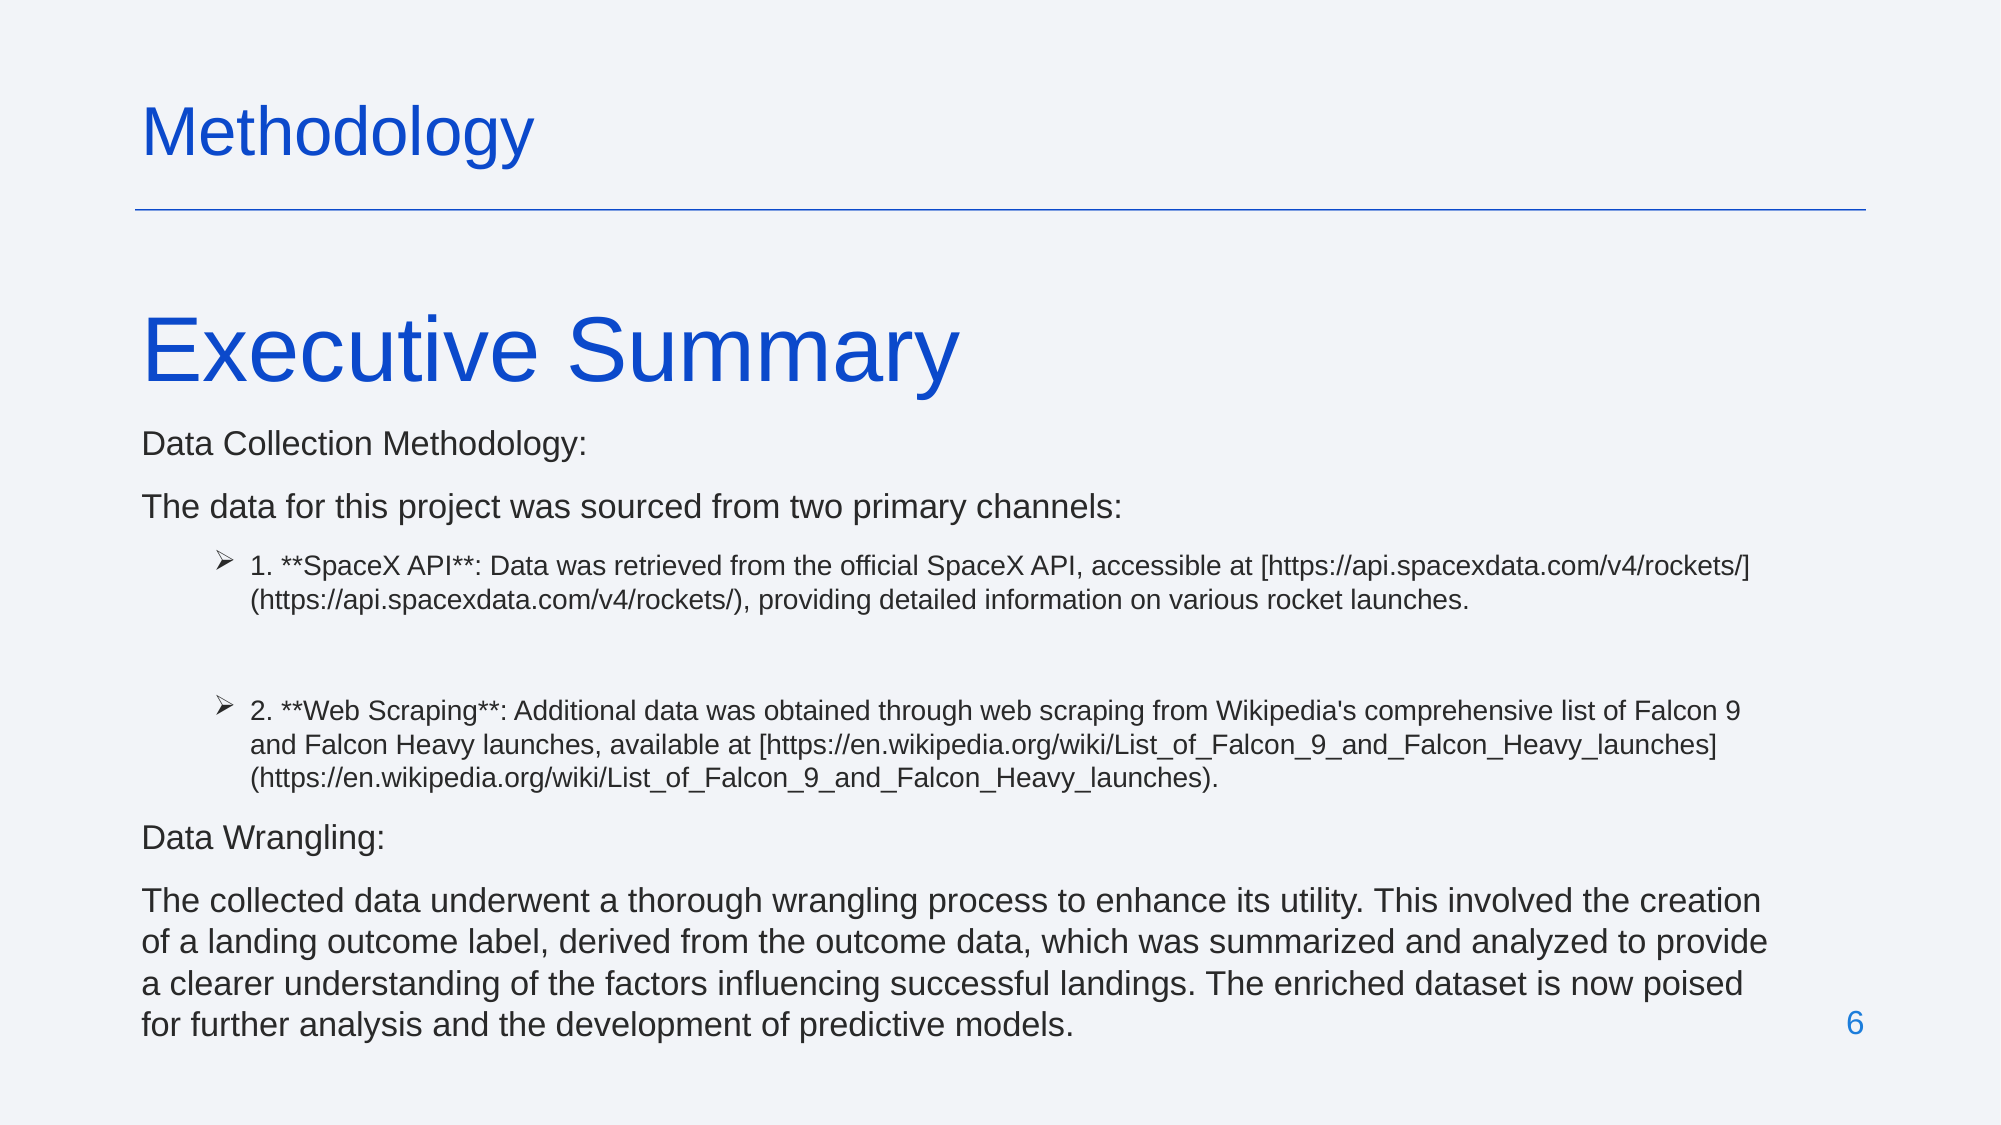

Methodology
Executive Summary
Data Collection Methodology:
The data for this project was sourced from two primary channels:
1. **SpaceX API**: Data was retrieved from the official SpaceX API, accessible at [https://api.spacexdata.com/v4/rockets/](https://api.spacexdata.com/v4/rockets/), providing detailed information on various rocket launches.

2. **Web Scraping**: Additional data was obtained through web scraping from Wikipedia's comprehensive list of Falcon 9 and Falcon Heavy launches, available at [https://en.wikipedia.org/wiki/List_of_Falcon_9_and_Falcon_Heavy_launches](https://en.wikipedia.org/wiki/List_of_Falcon_9_and_Falcon_Heavy_launches).
Data Wrangling:
The collected data underwent a thorough wrangling process to enhance its utility. This involved the creation of a landing outcome label, derived from the outcome data, which was summarized and analyzed to provide a clearer understanding of the factors influencing successful landings. The enriched dataset is now poised for further analysis and the development of predictive models.
6